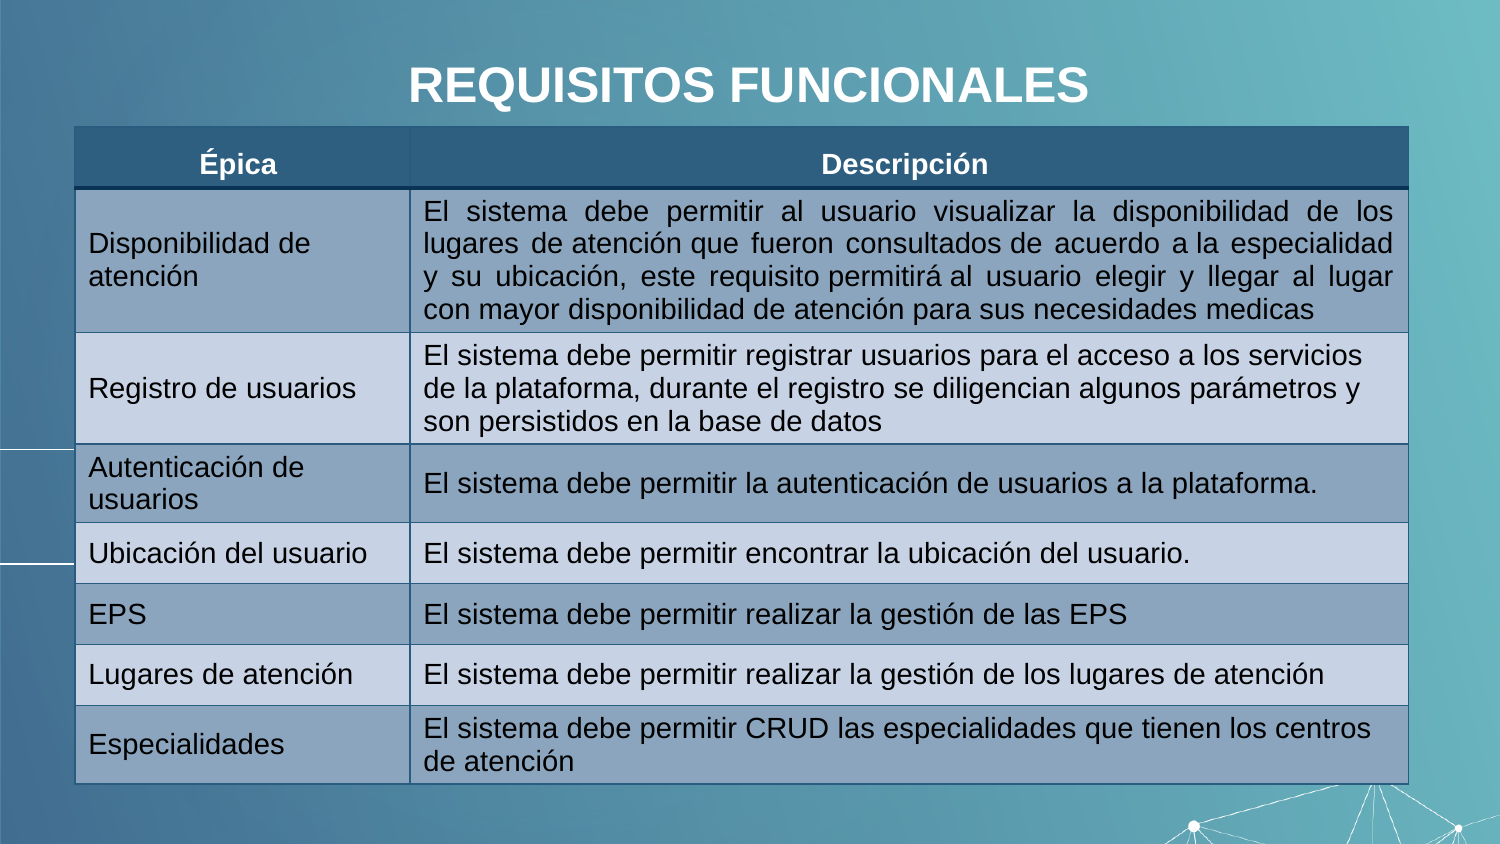

# REQUISITOS FUNCIONALES
| Épica | Descripción |
| --- | --- |
| Disponibilidad de atención | El sistema debe permitir al usuario visualizar la disponibilidad de los lugares de atención que fueron consultados de acuerdo a la especialidad y su ubicación, este requisito permitirá al usuario elegir y llegar al lugar con mayor disponibilidad de atención para sus necesidades medicas |
| Registro de usuarios | El sistema debe permitir registrar usuarios para el acceso a los servicios de la plataforma, durante el registro se diligencian algunos parámetros y son persistidos en la base de datos |
| Autenticación de usuarios | El sistema debe permitir la autenticación de usuarios a la plataforma. |
| Ubicación del usuario | El sistema debe permitir encontrar la ubicación del usuario. |
| EPS | El sistema debe permitir realizar la gestión de las EPS |
| Lugares de atención | El sistema debe permitir realizar la gestión de los lugares de atención |
| Especialidades | El sistema debe permitir CRUD las especialidades que tienen los centros de atención |